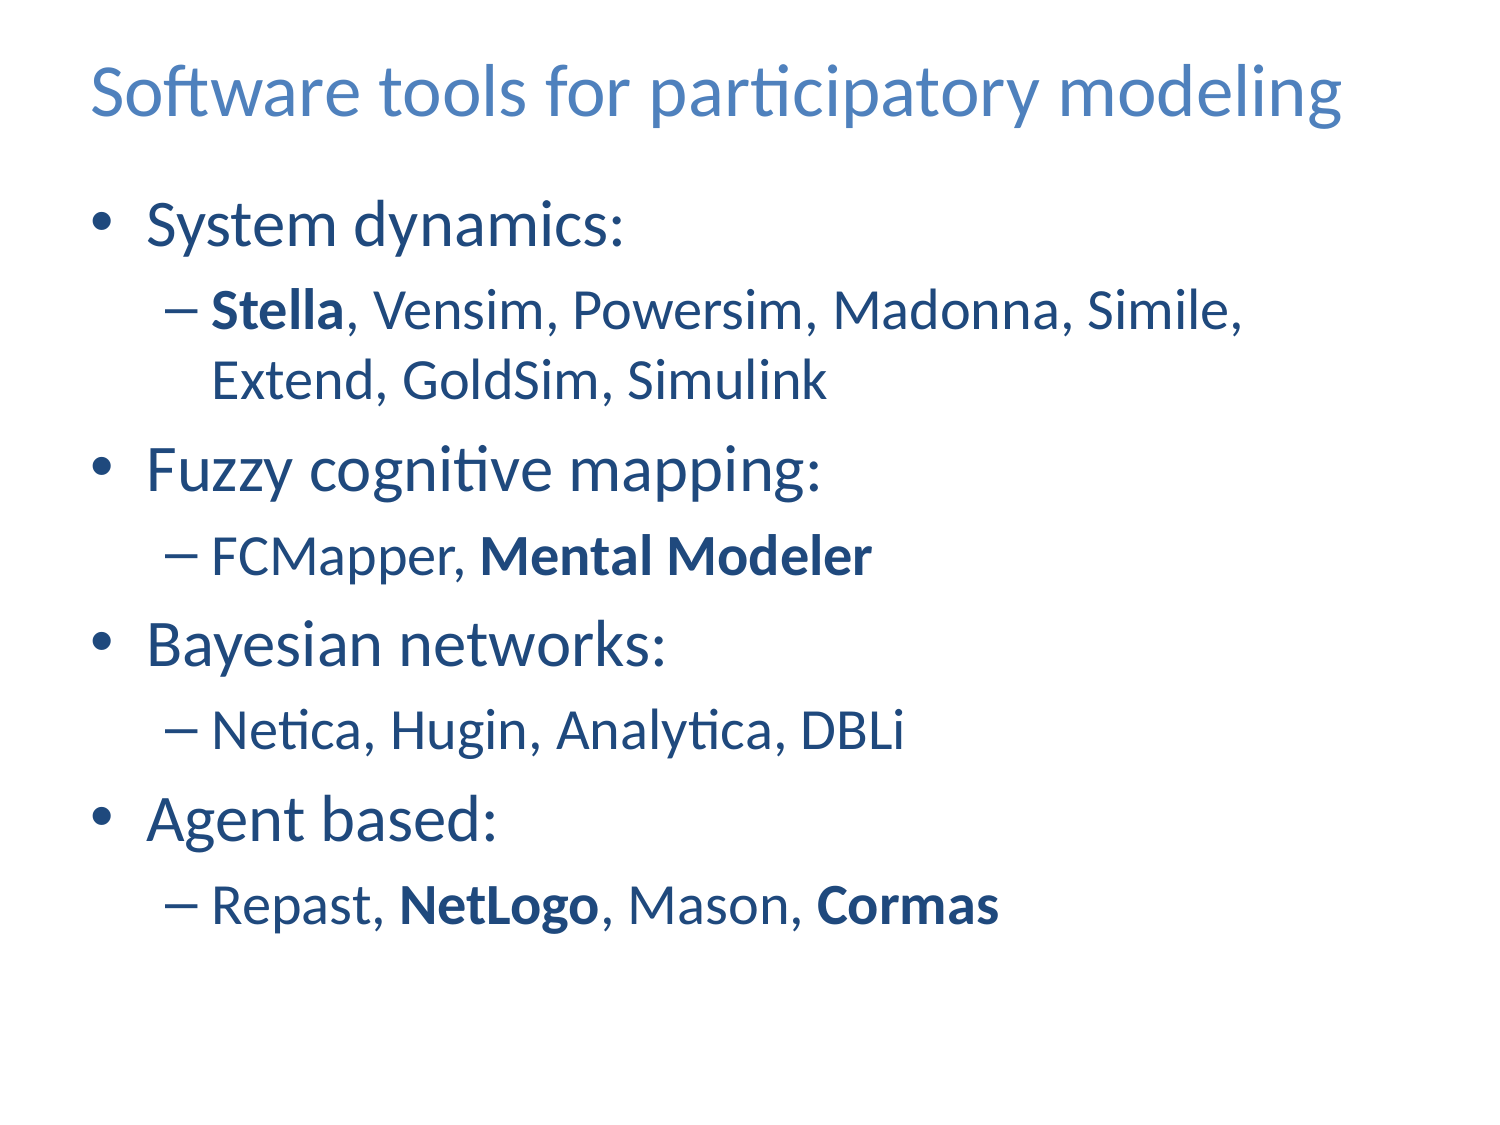

# Software tools for participatory modeling
System dynamics:
Stella, Vensim, Powersim, Madonna, Simile, Extend, GoldSim, Simulink
Fuzzy cognitive mapping:
FCMapper, Mental Modeler
Bayesian networks:
Netica, Hugin, Analytica, DBLi
Agent based:
Repast, NetLogo, Mason, Cormas